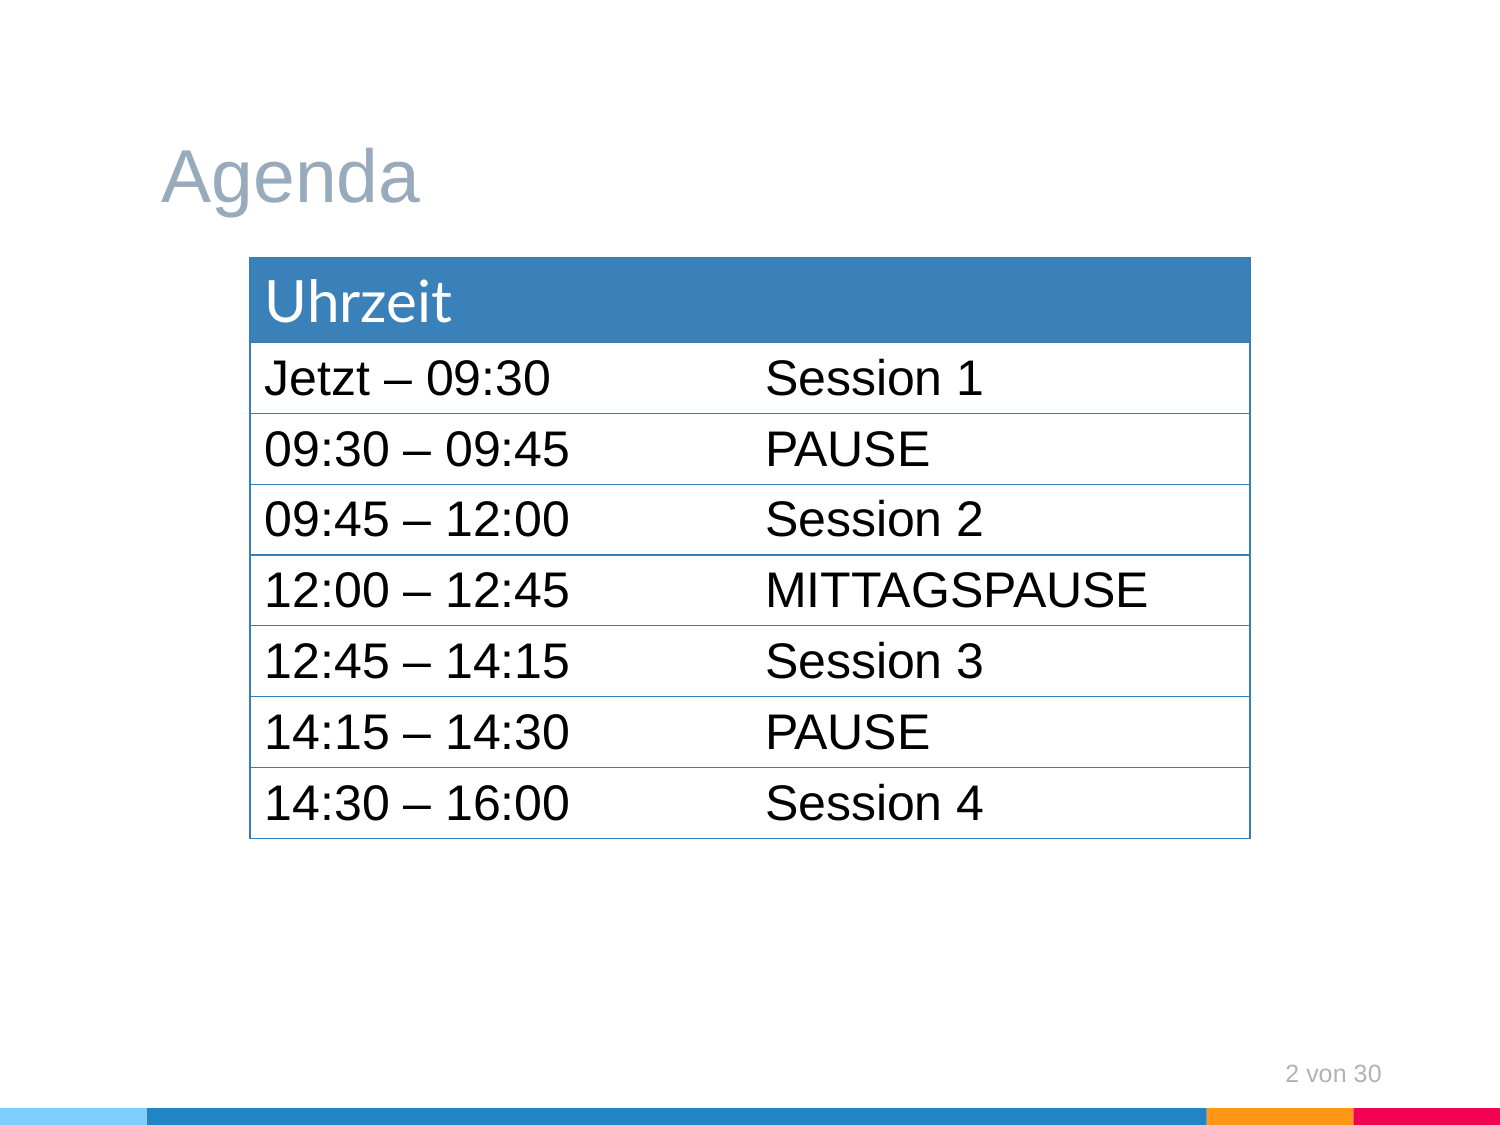

# Agenda
| Uhrzeit |  |
| --- | --- |
| Jetzt – 09:30 | Session 1 |
| 09:30 – 09:45 | PAUSE |
| 09:45 – 12:00 | Session 2 |
| 12:00 – 12:45 | MITTAGSPAUSE |
| 12:45 – 14:15 | Session 3 |
| 14:15 – 14:30 | PAUSE |
| 14:30 – 16:00 | Session 4 |

2 von 30